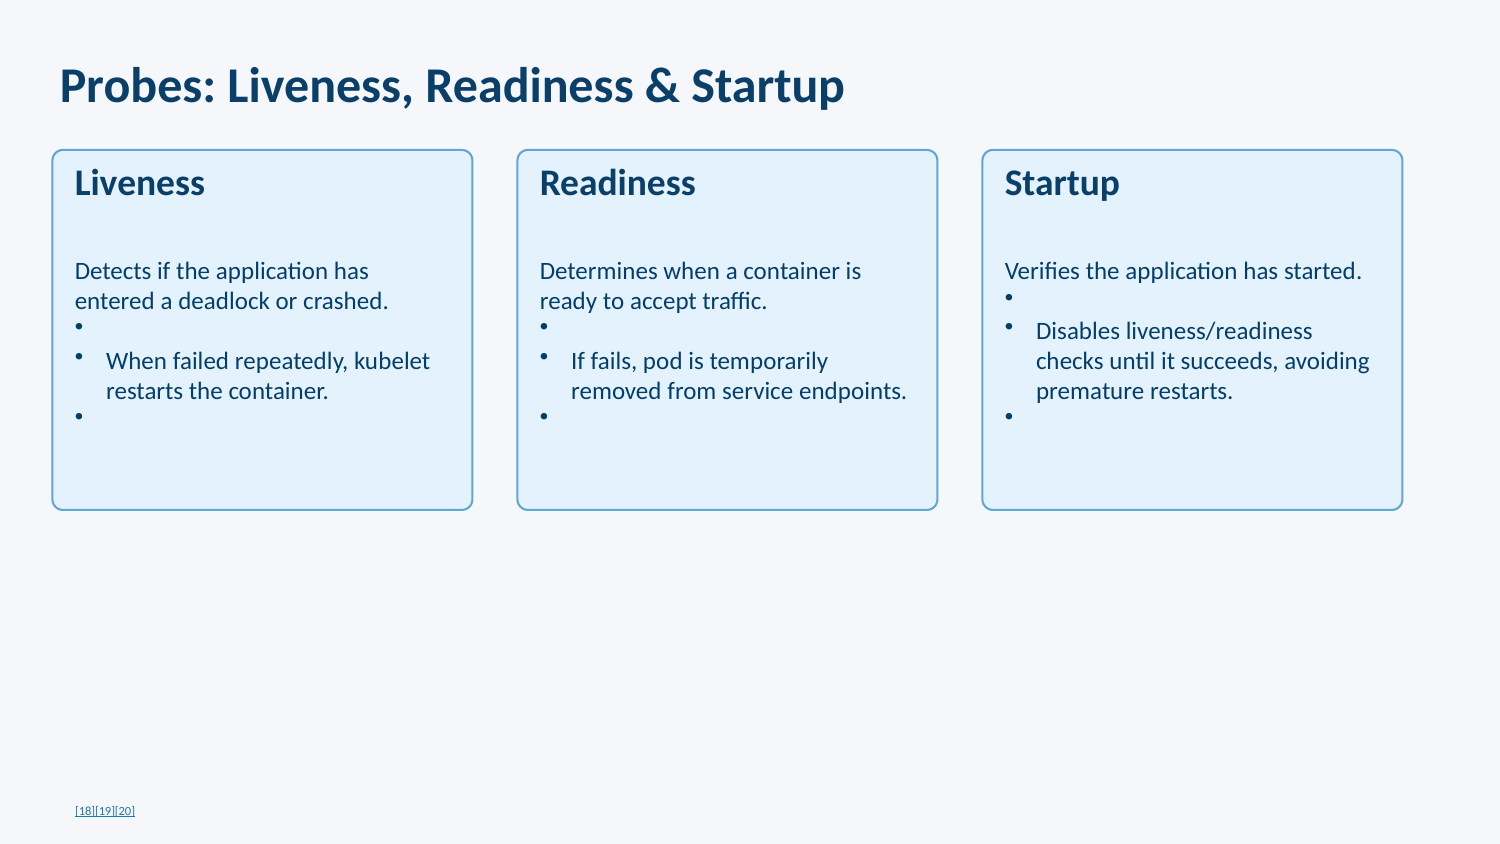

Probes: Liveness, Readiness & Startup

Liveness
Readiness
Startup
Detects if the application has entered a deadlock or crashed.

When failed repeatedly, kubelet restarts the container.

Determines when a container is ready to accept traffic.

If fails, pod is temporarily removed from service endpoints.

Verifies the application has started.

Disables liveness/readiness checks until it succeeds, avoiding premature restarts.

[18][19][20]